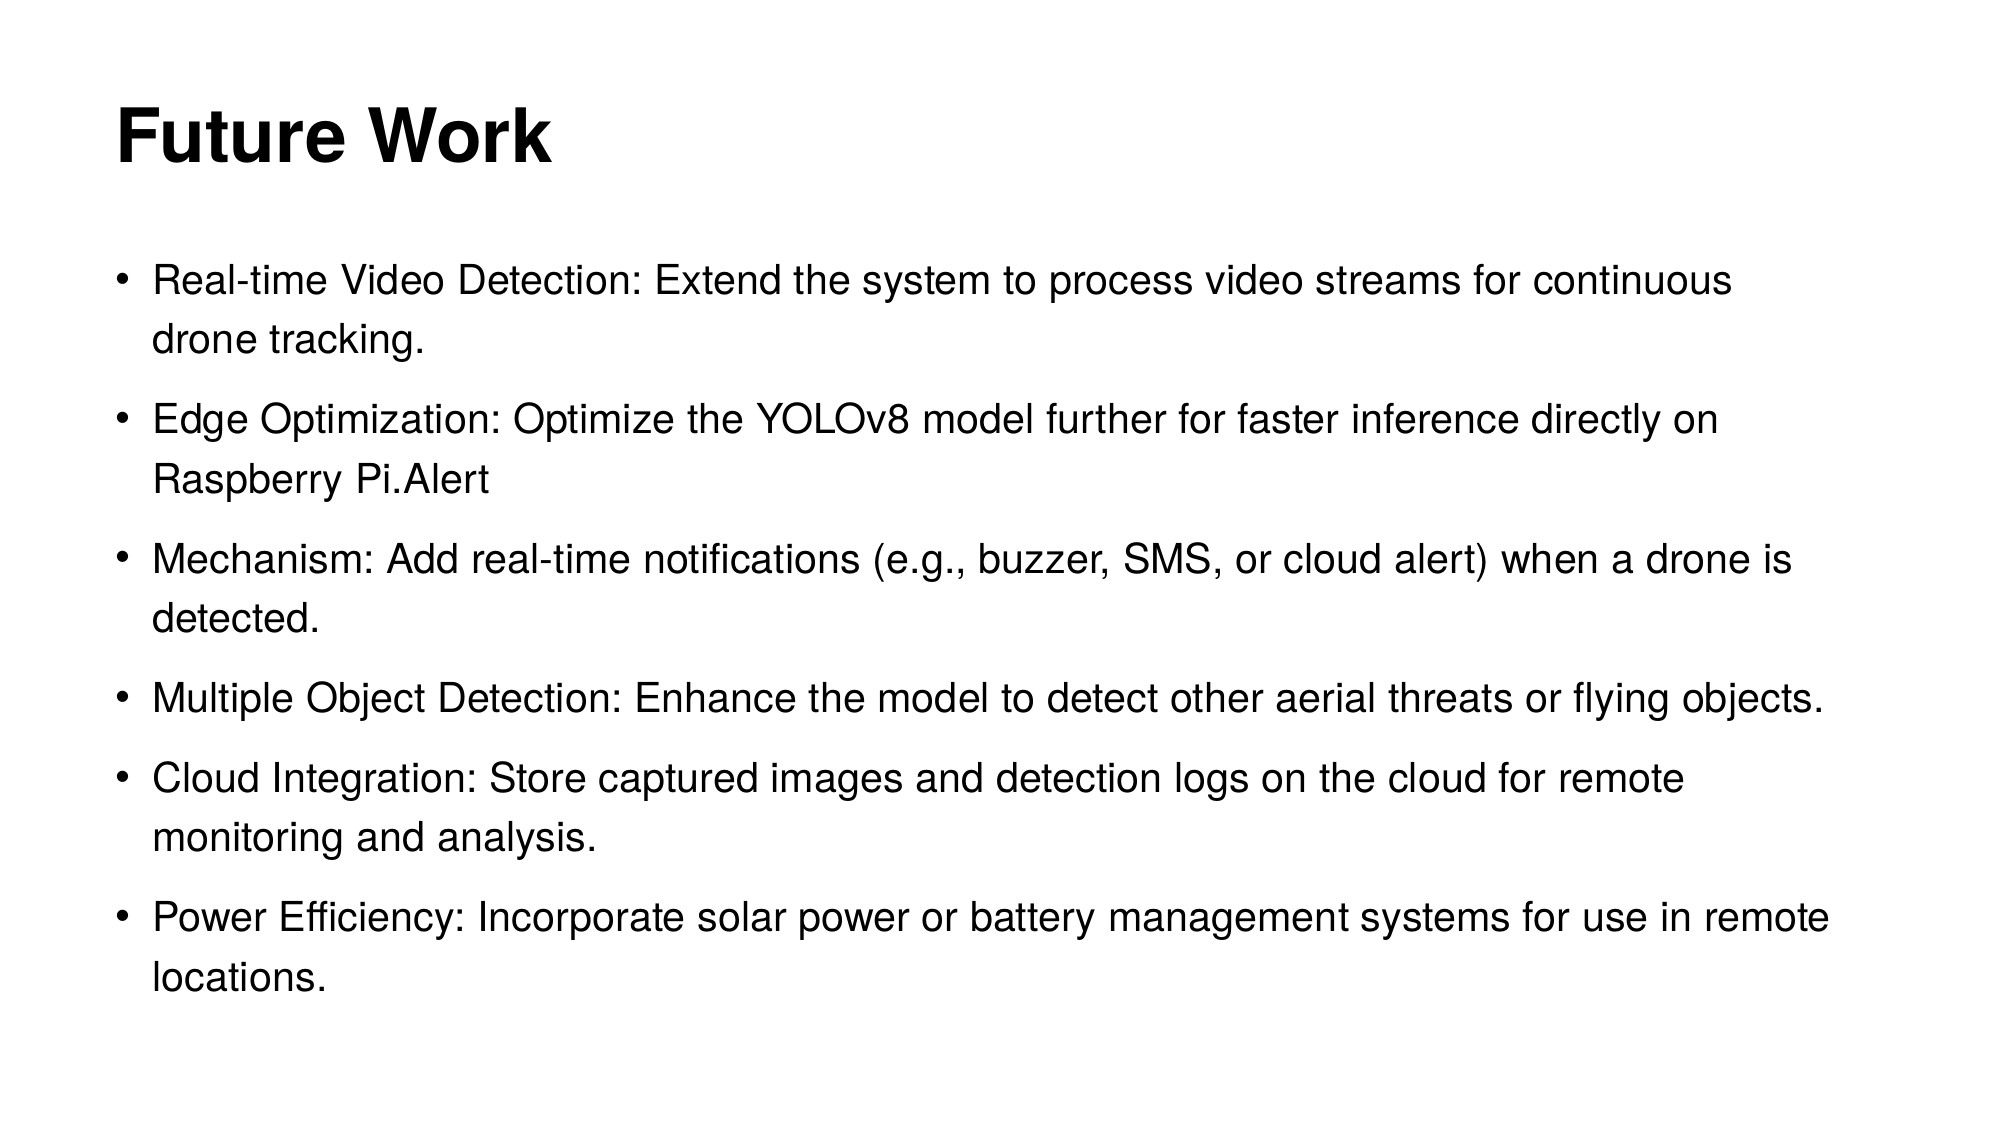

# Future Work
Real-time Video Detection: Extend the system to process video streams for continuous drone tracking.
Edge Optimization: Optimize the YOLOv8 model further for faster inference directly on Raspberry Pi.Alert
Mechanism: Add real-time notifications (e.g., buzzer, SMS, or cloud alert) when a drone is detected.
Multiple Object Detection: Enhance the model to detect other aerial threats or flying objects.
Cloud Integration: Store captured images and detection logs on the cloud for remote monitoring and analysis.
Power Efficiency: Incorporate solar power or battery management systems for use in remote locations.